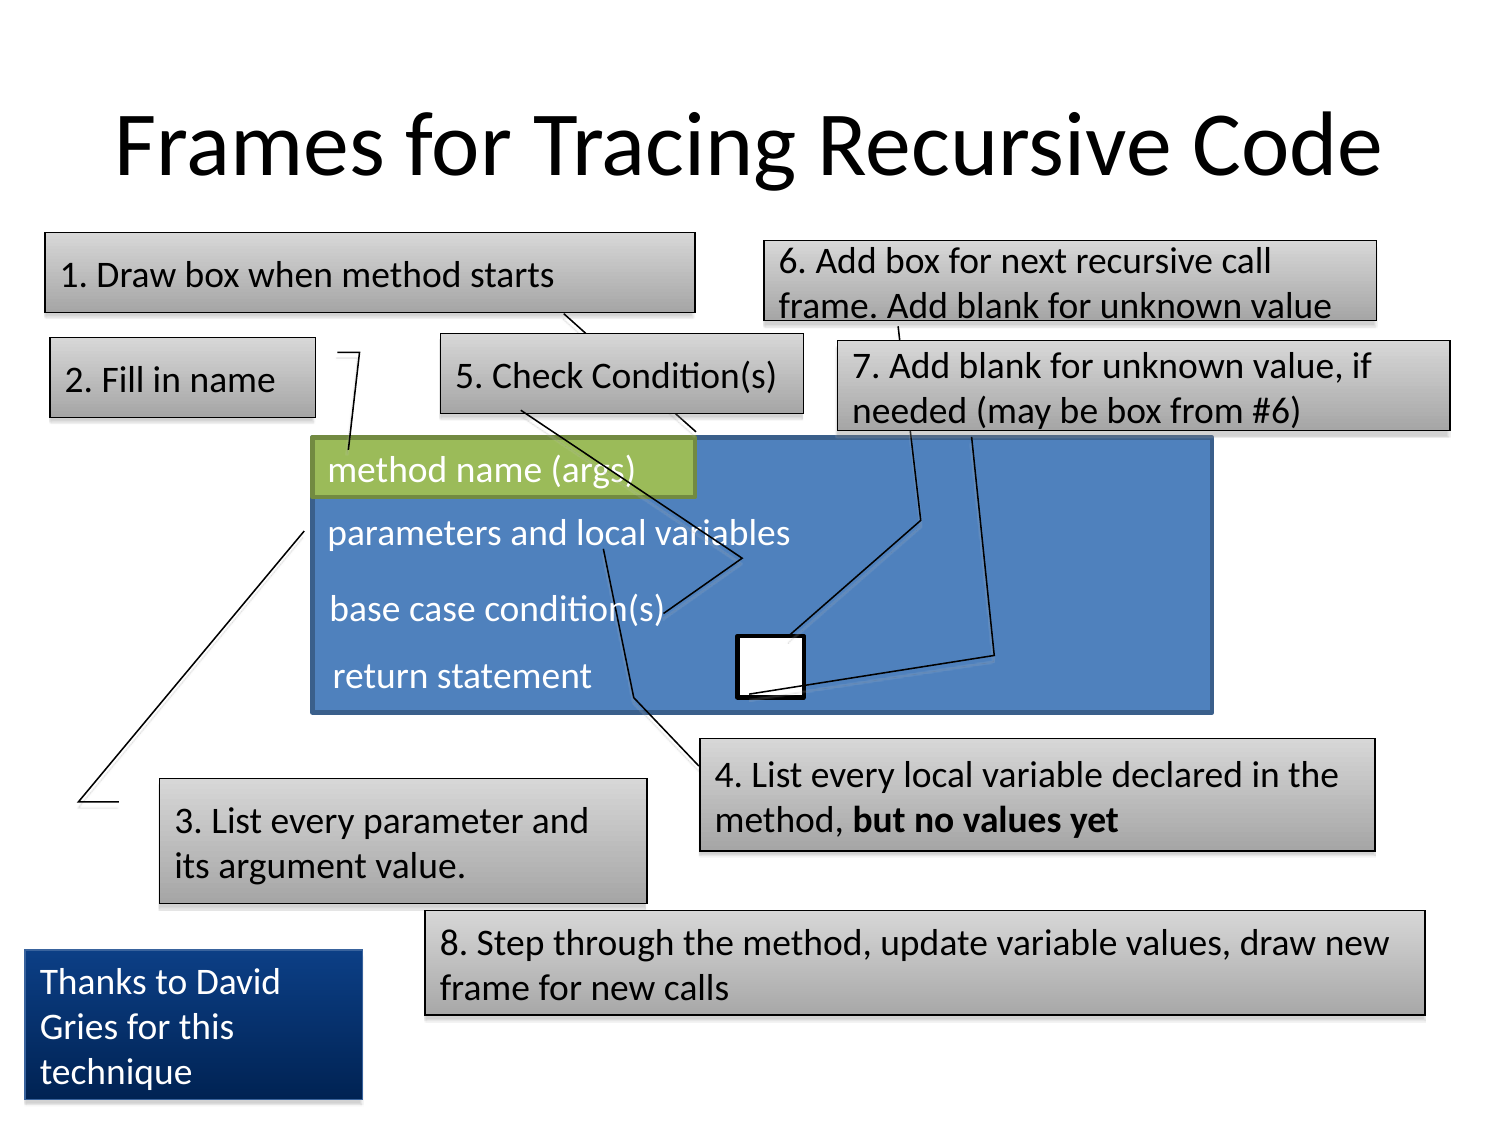

# Frames for Tracing Recursive Code
1. Draw box when method starts
6. Add box for next recursive call frame. Add blank for unknown value
5. Check Condition(s)
2. Fill in name
7. Add blank for unknown value, if needed (may be box from #6)
parameters and local variables

method name (args)
base case condition(s)

return statement
4. List every local variable declared in the method, but no values yet
3. List every parameter and its argument value.
8. Step through the method, update variable values, draw new frame for new calls
Thanks to David Gries for this technique